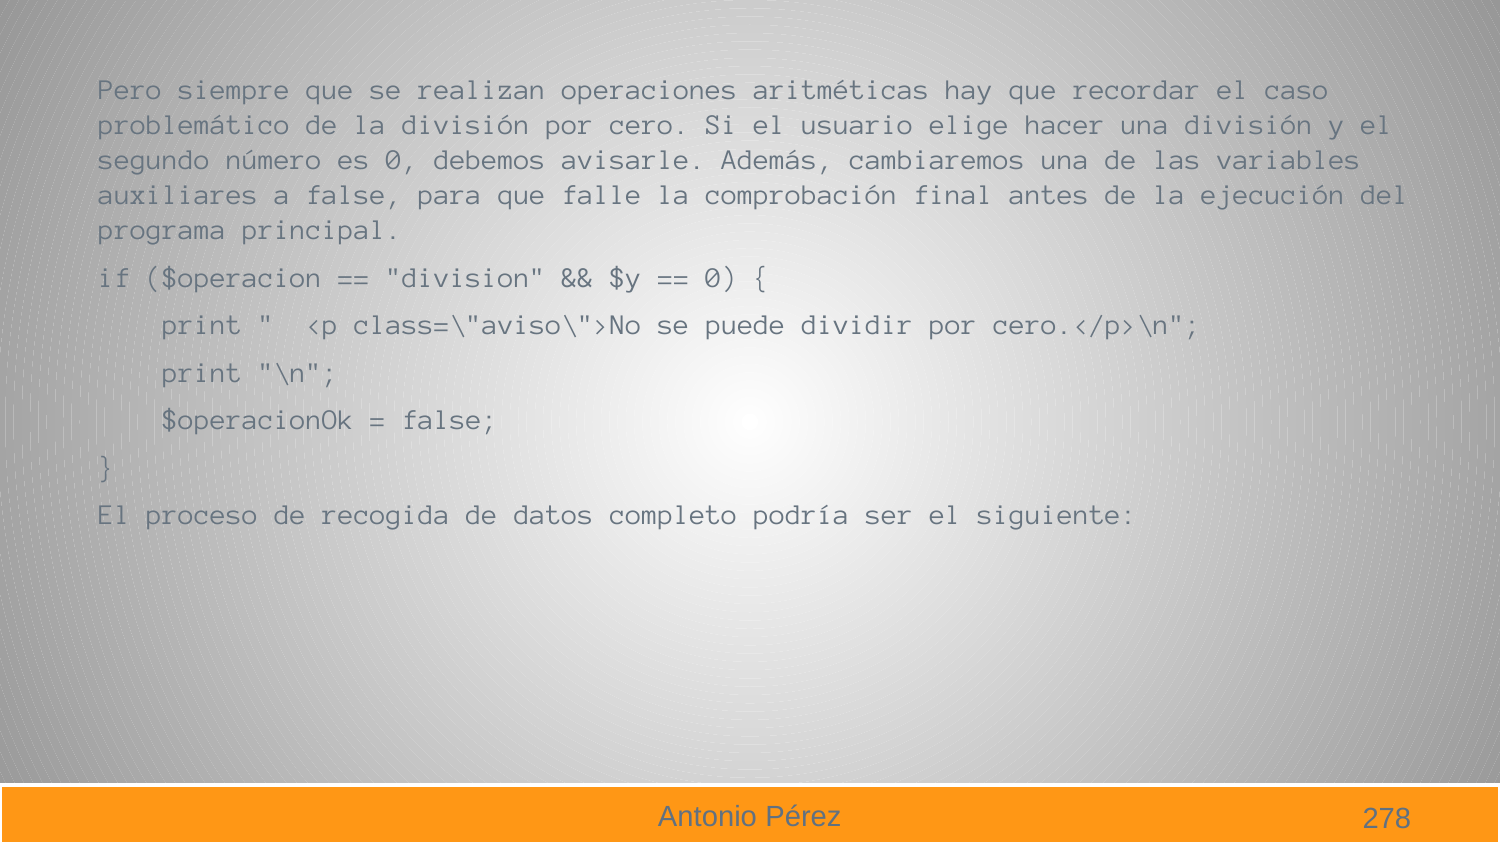

Pero siempre que se realizan operaciones aritméticas hay que recordar el caso problemático de la división por cero. Si el usuario elige hacer una división y el segundo número es 0, debemos avisarle. Además, cambiaremos una de las variables auxiliares a false, para que falle la comprobación final antes de la ejecución del programa principal.
if ($operacion == "division" && $y == 0) {
    print "  <p class=\"aviso\">No se puede dividir por cero.</p>\n";
    print "\n";
    $operacionOk = false;
}
El proceso de recogida de datos completo podría ser el siguiente:
278